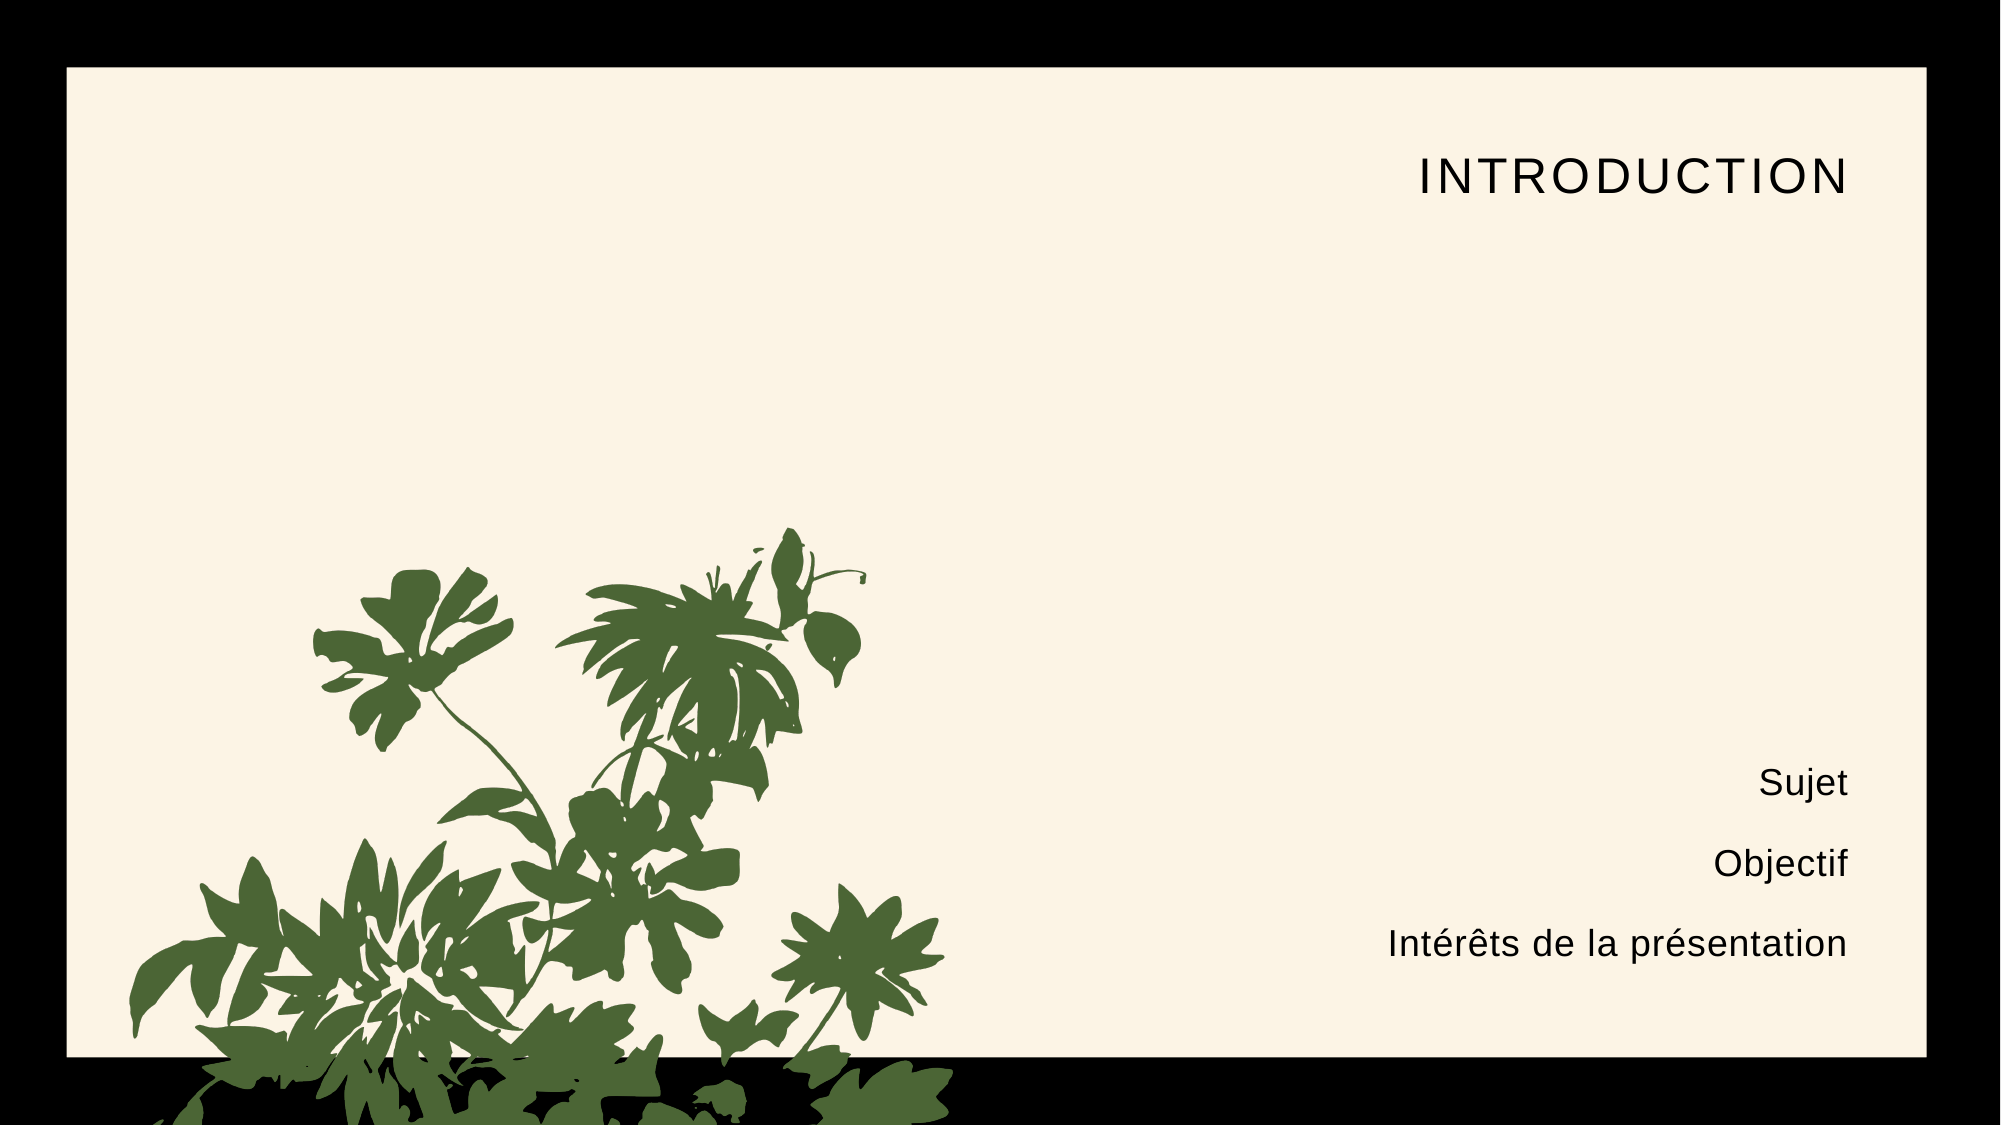

# INTRODUCTION
Sujet
Objectif
Intérêts de la présentation